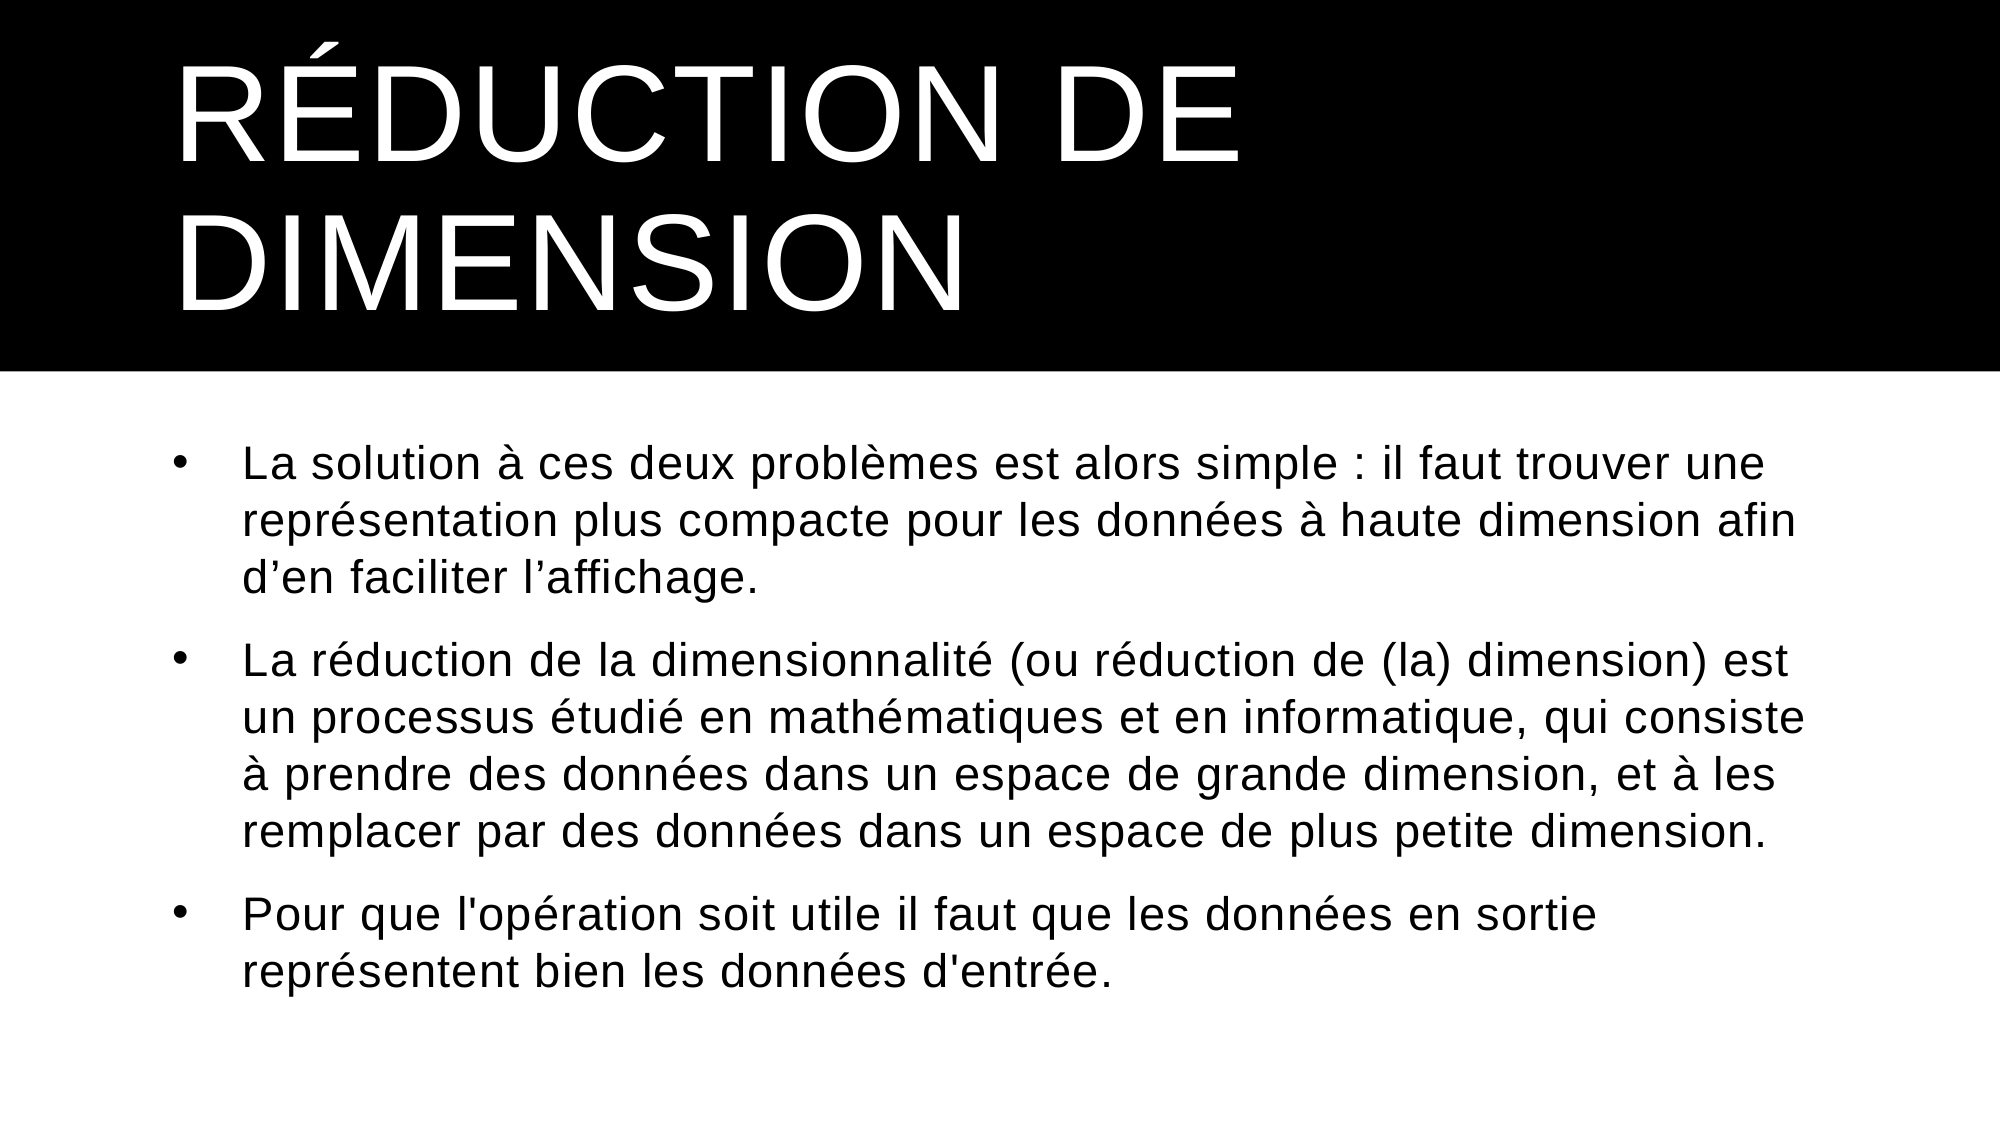

# Réduction de  dimension
La solution à ces deux problèmes est alors simple : il faut trouver une représentation plus compacte pour les données à haute dimension afin d’en faciliter l’affichage.
La réduction de la dimensionnalité (ou réduction de (la) dimension) est un processus étudié en mathématiques et en informatique, qui consiste à prendre des données dans un espace de grande dimension, et à les remplacer par des données dans un espace de plus petite dimension.
Pour que l'opération soit utile il faut que les données en sortie représentent bien les données d'entrée.